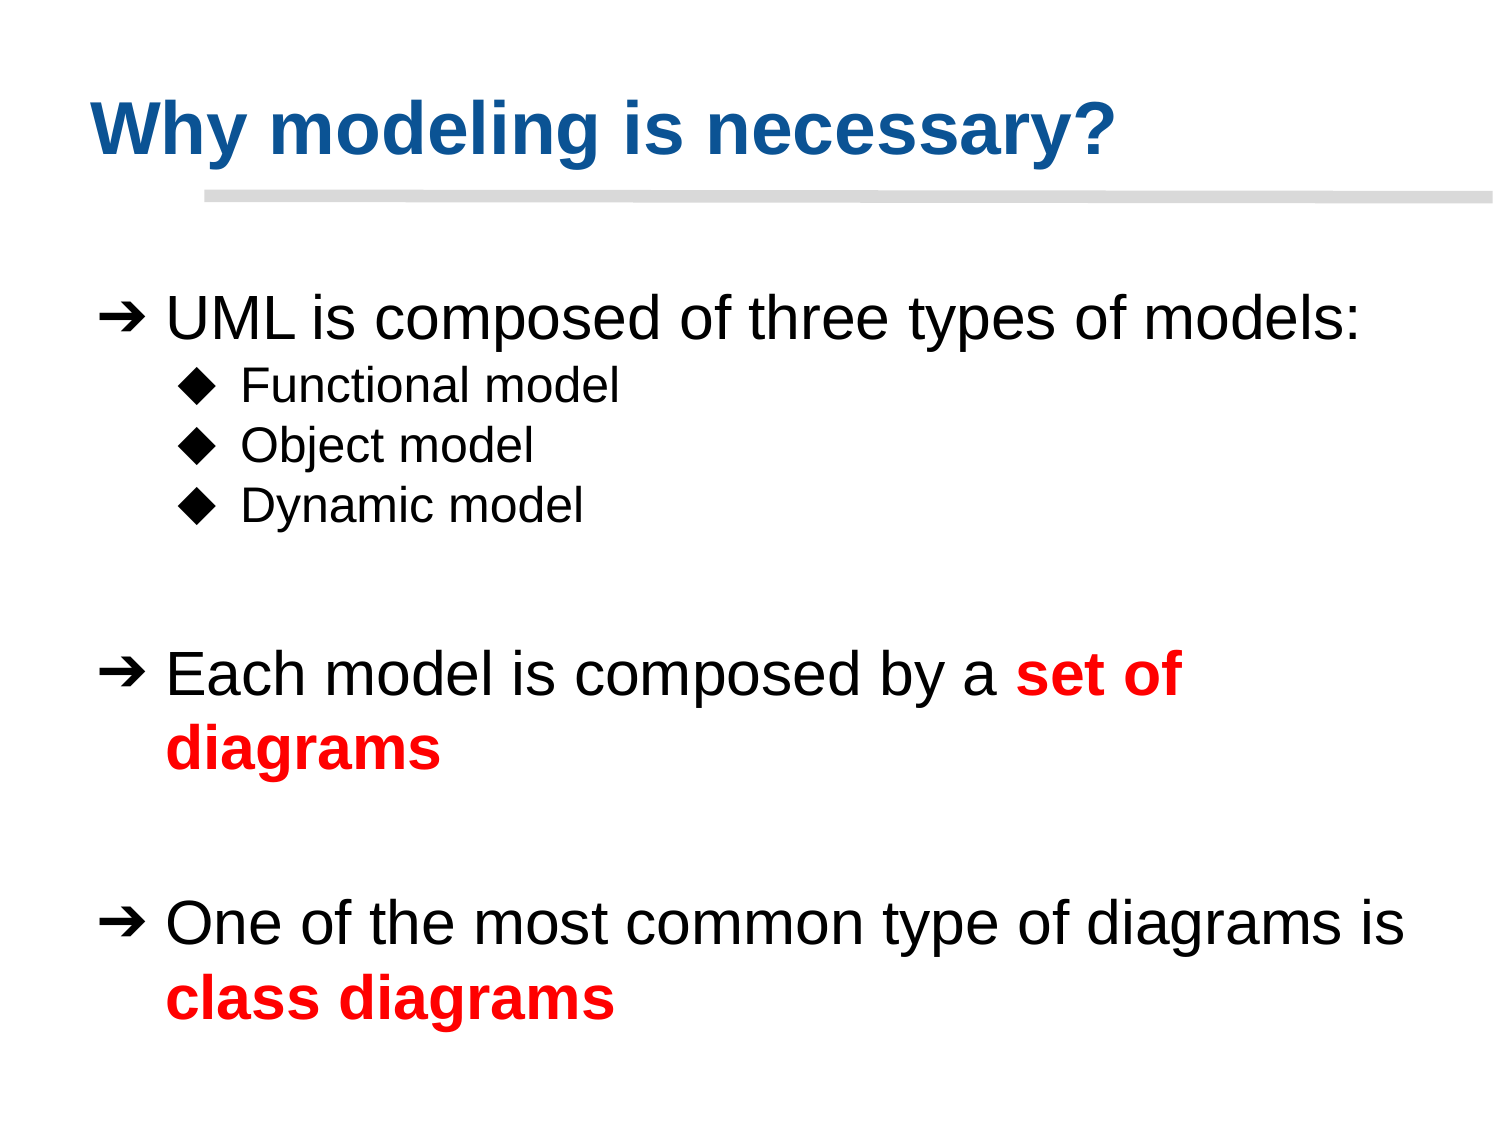

# Why modeling is necessary?
UML is composed of three types of models:
Functional model
Object model
Dynamic model

Each model is composed by a set of diagrams

One of the most common type of diagrams is class diagrams